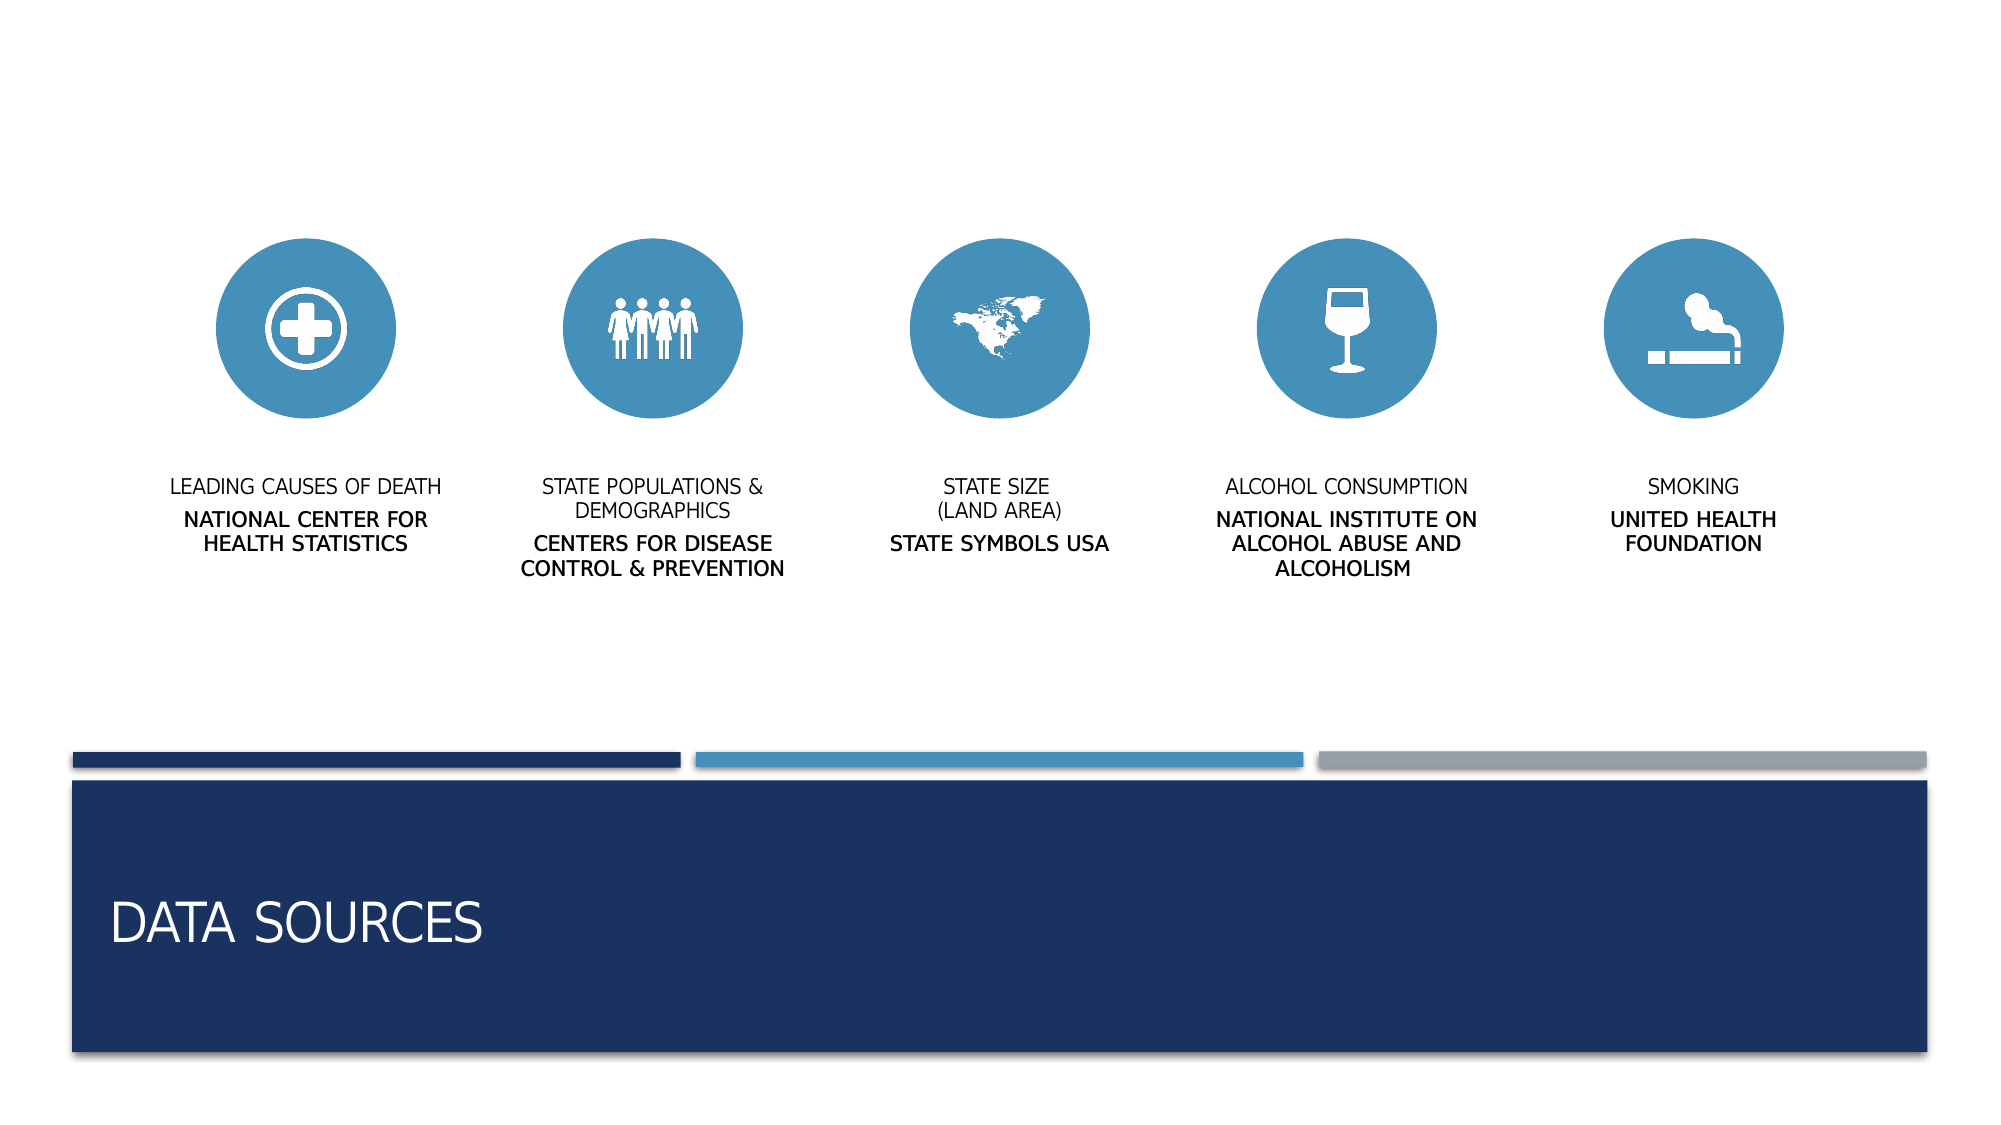

Leading Causes of Death
National Center for Health Statistics
State Populations & Demographics
Centers for Disease Control & Prevention
State Size
(Land Area)
State Symbols USA
Alcohol Consumption
National Institute on Alcohol Abuse and Alcoholism
Smoking
United Health Foundation

# Data Sources